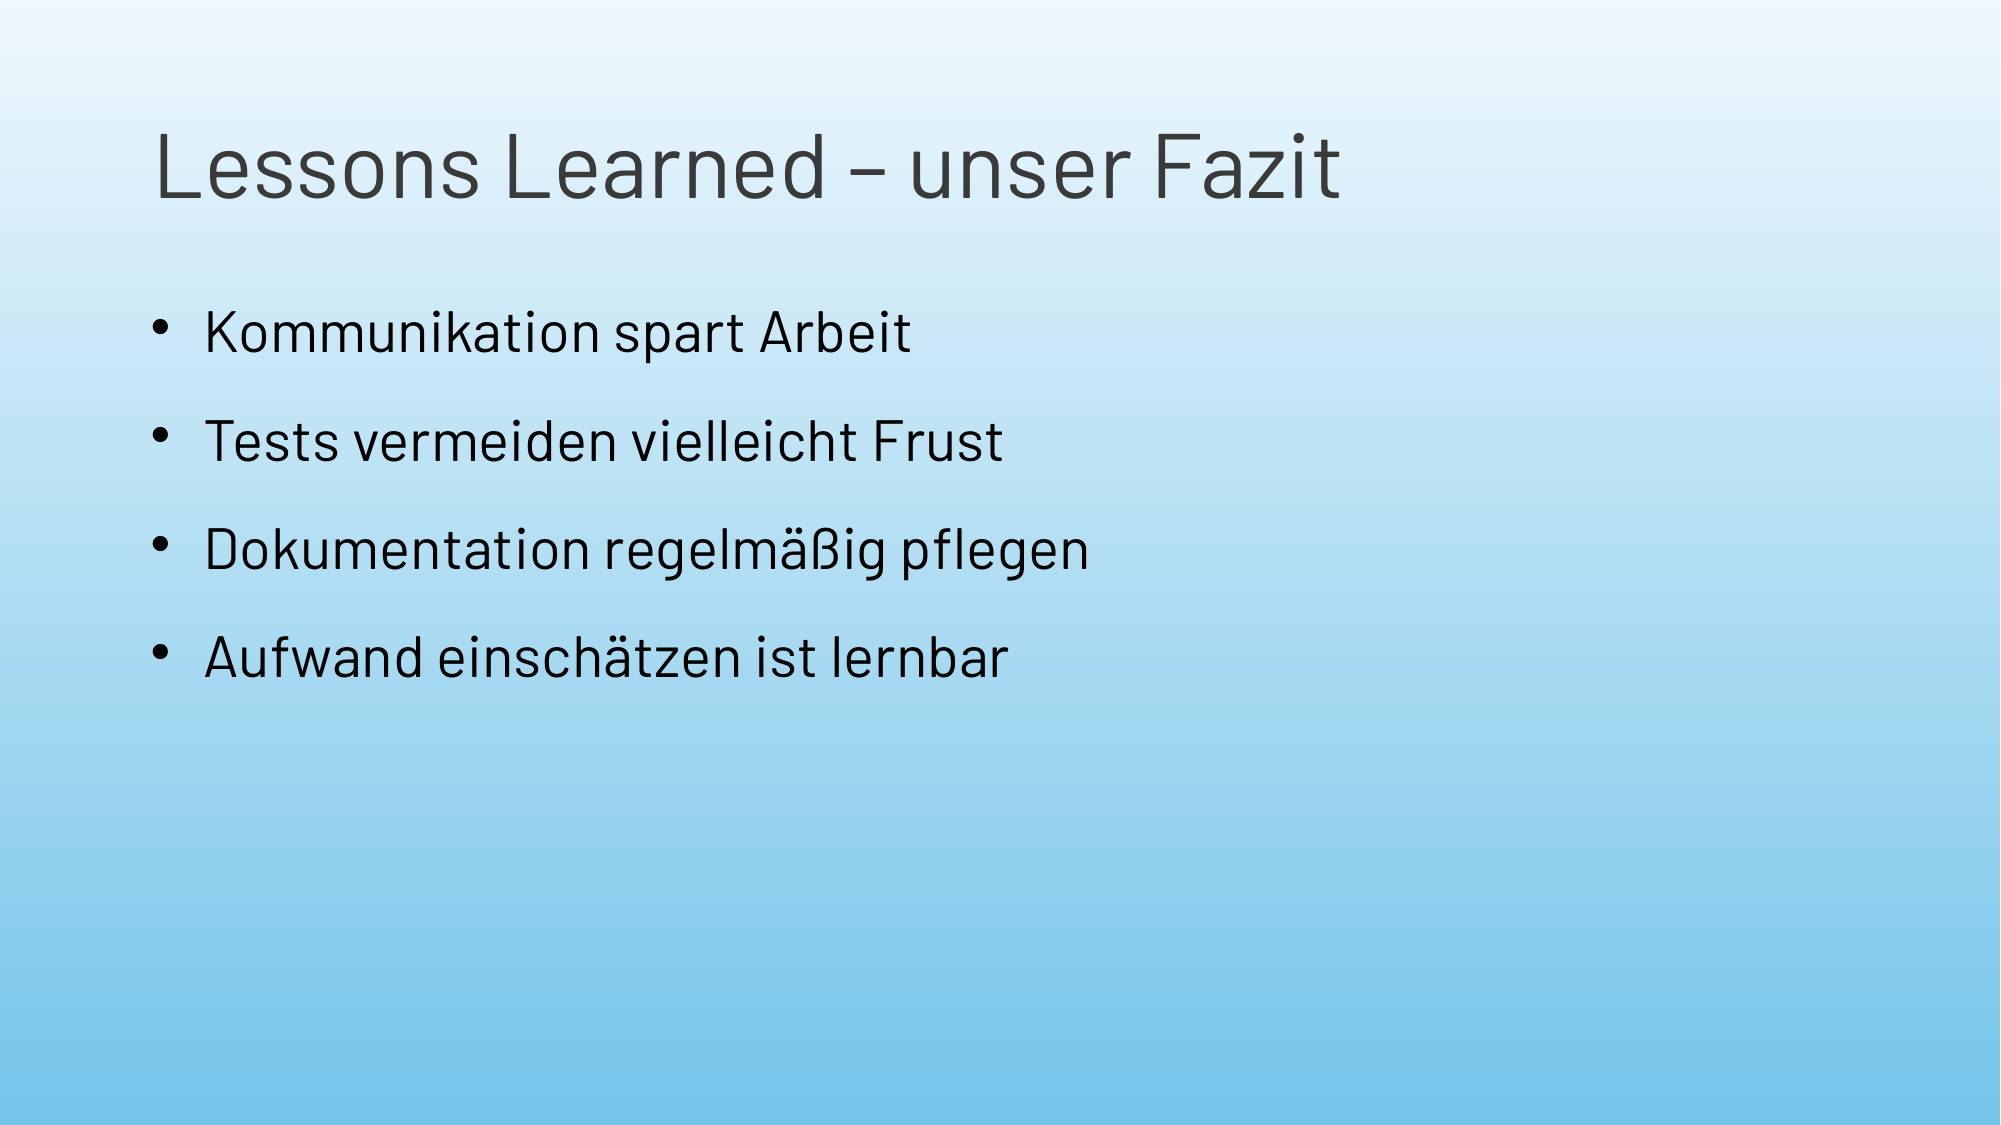

# Lessons Learned – unser Fazit
Kommunikation spart Arbeit
Tests vermeiden vielleicht Frust
Dokumentation regelmäßig pflegen
Aufwand einschätzen ist lernbar